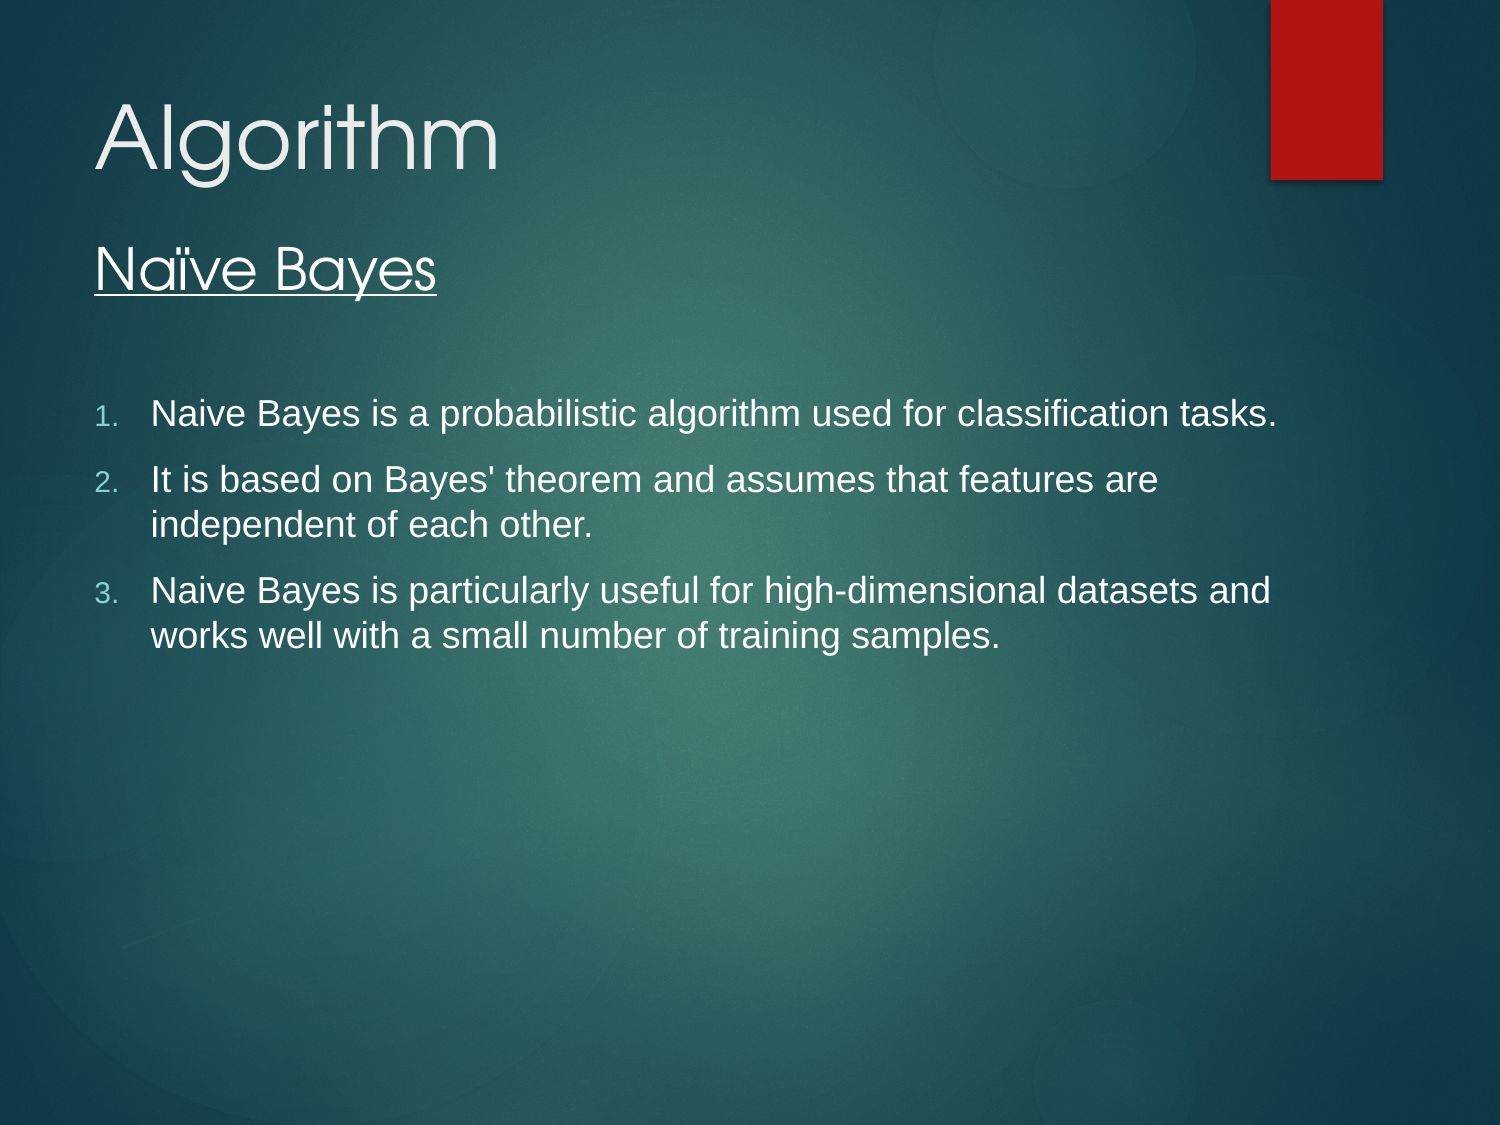

# Algorithm
Naïve Bayes

Naive Bayes is a probabilistic algorithm used for classification tasks.
It is based on Bayes' theorem and assumes that features are independent of each other.
Naive Bayes is particularly useful for high-dimensional datasets and works well with a small number of training samples.